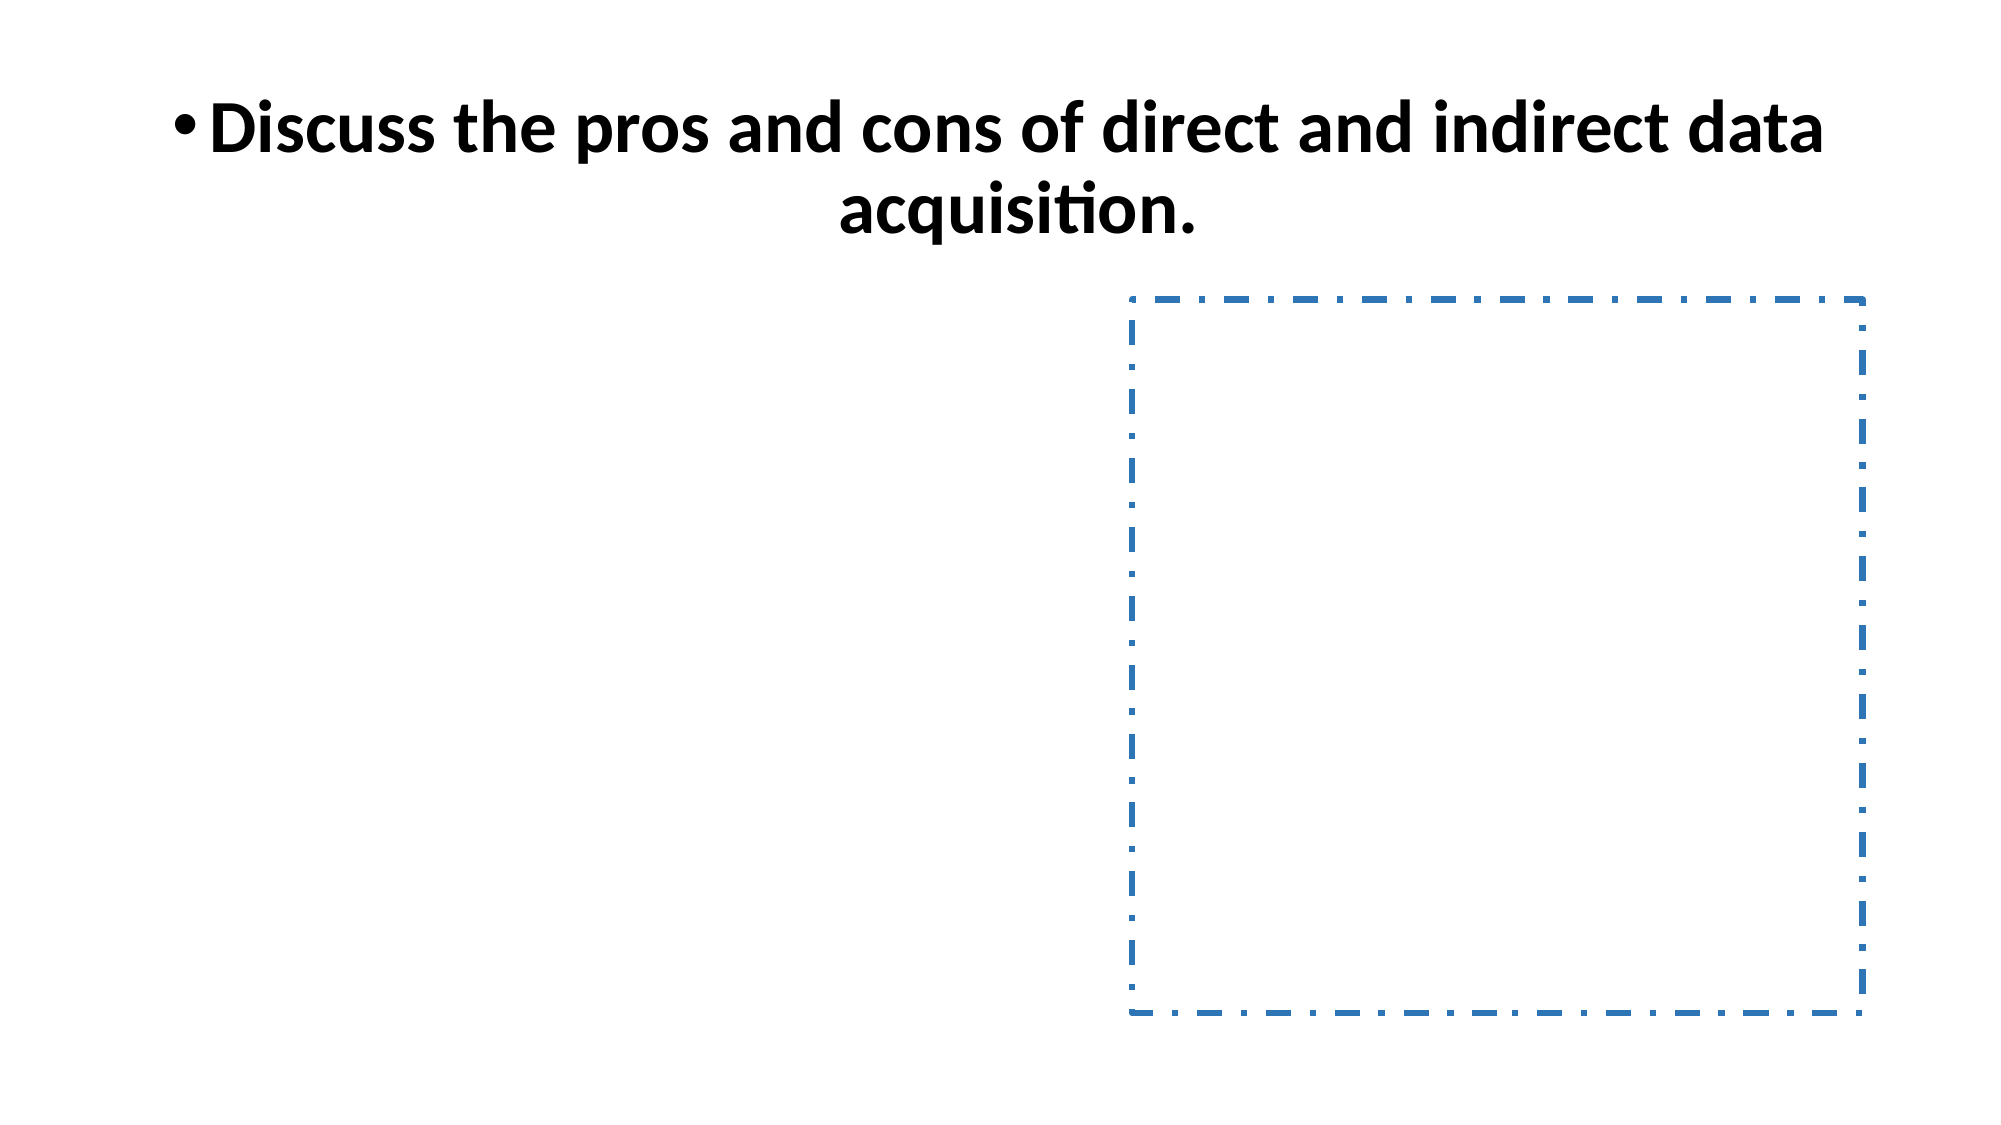

# Discuss the pros and cons of direct and indirect data acquisition.